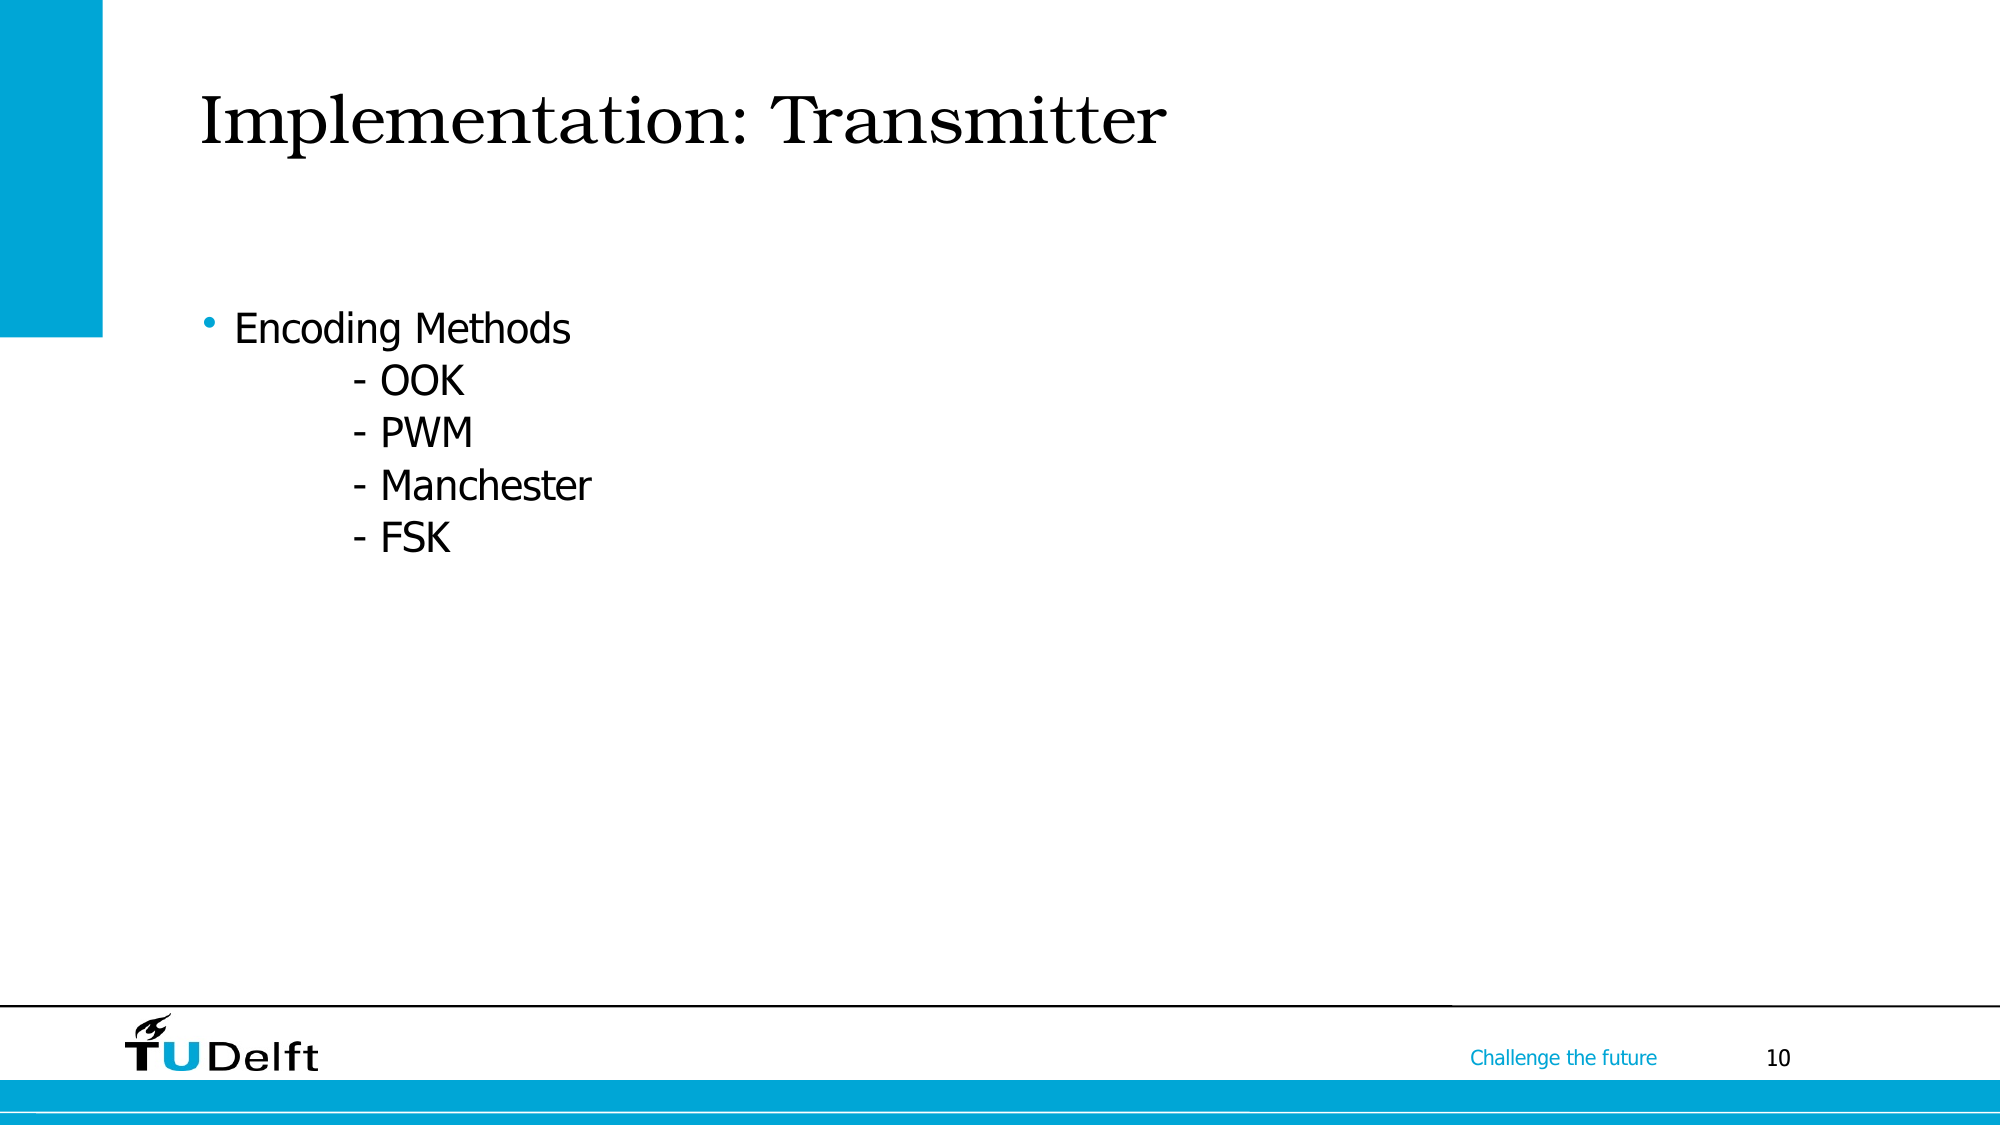

# Implementation: Transmitter
Encoding Methods
	- OOK
	- PWM
	- Manchester
	- FSK